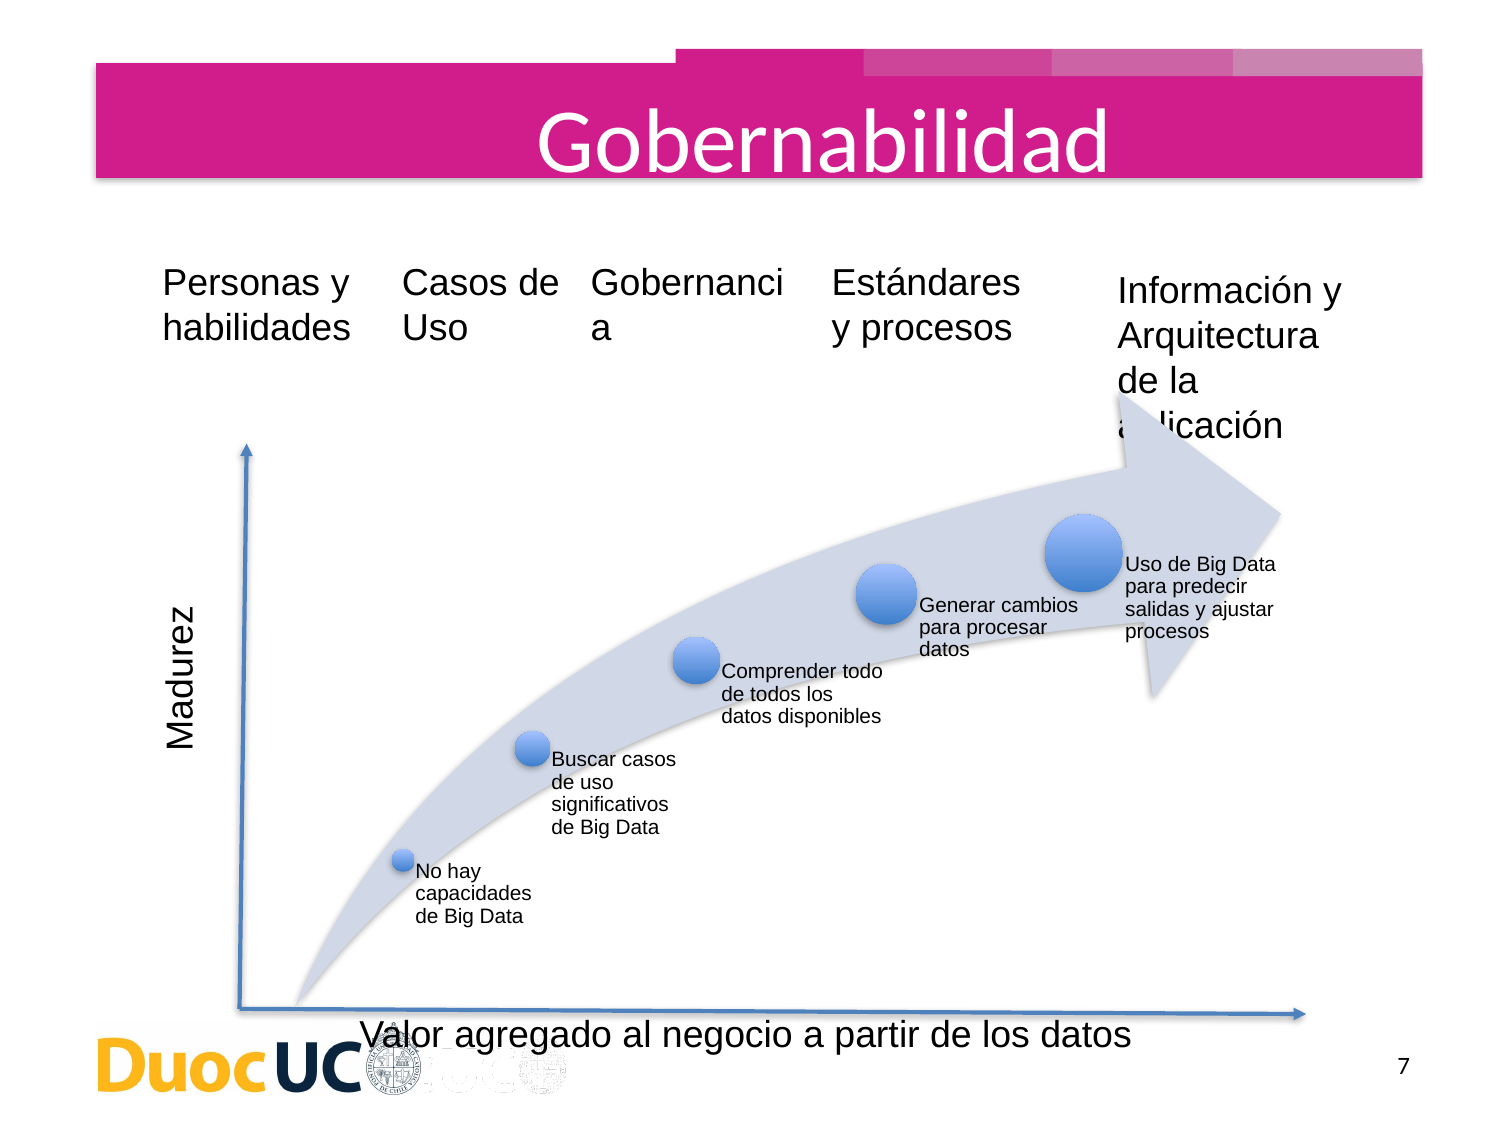

Gobernabilidad
Personas y habilidades
Casos de Uso
Gobernancia
Estándares y procesos
Información y Arquitectura de la aplicación
No hay capacidades de Big Data
Buscar casos de uso significativos de Big Data
Comprender todo de todos los datos disponibles
Generar cambios para procesar datos
Uso de Big Data para predecir salidas y ajustar procesos
Madurez
Valor agregado al negocio a partir de los datos
7